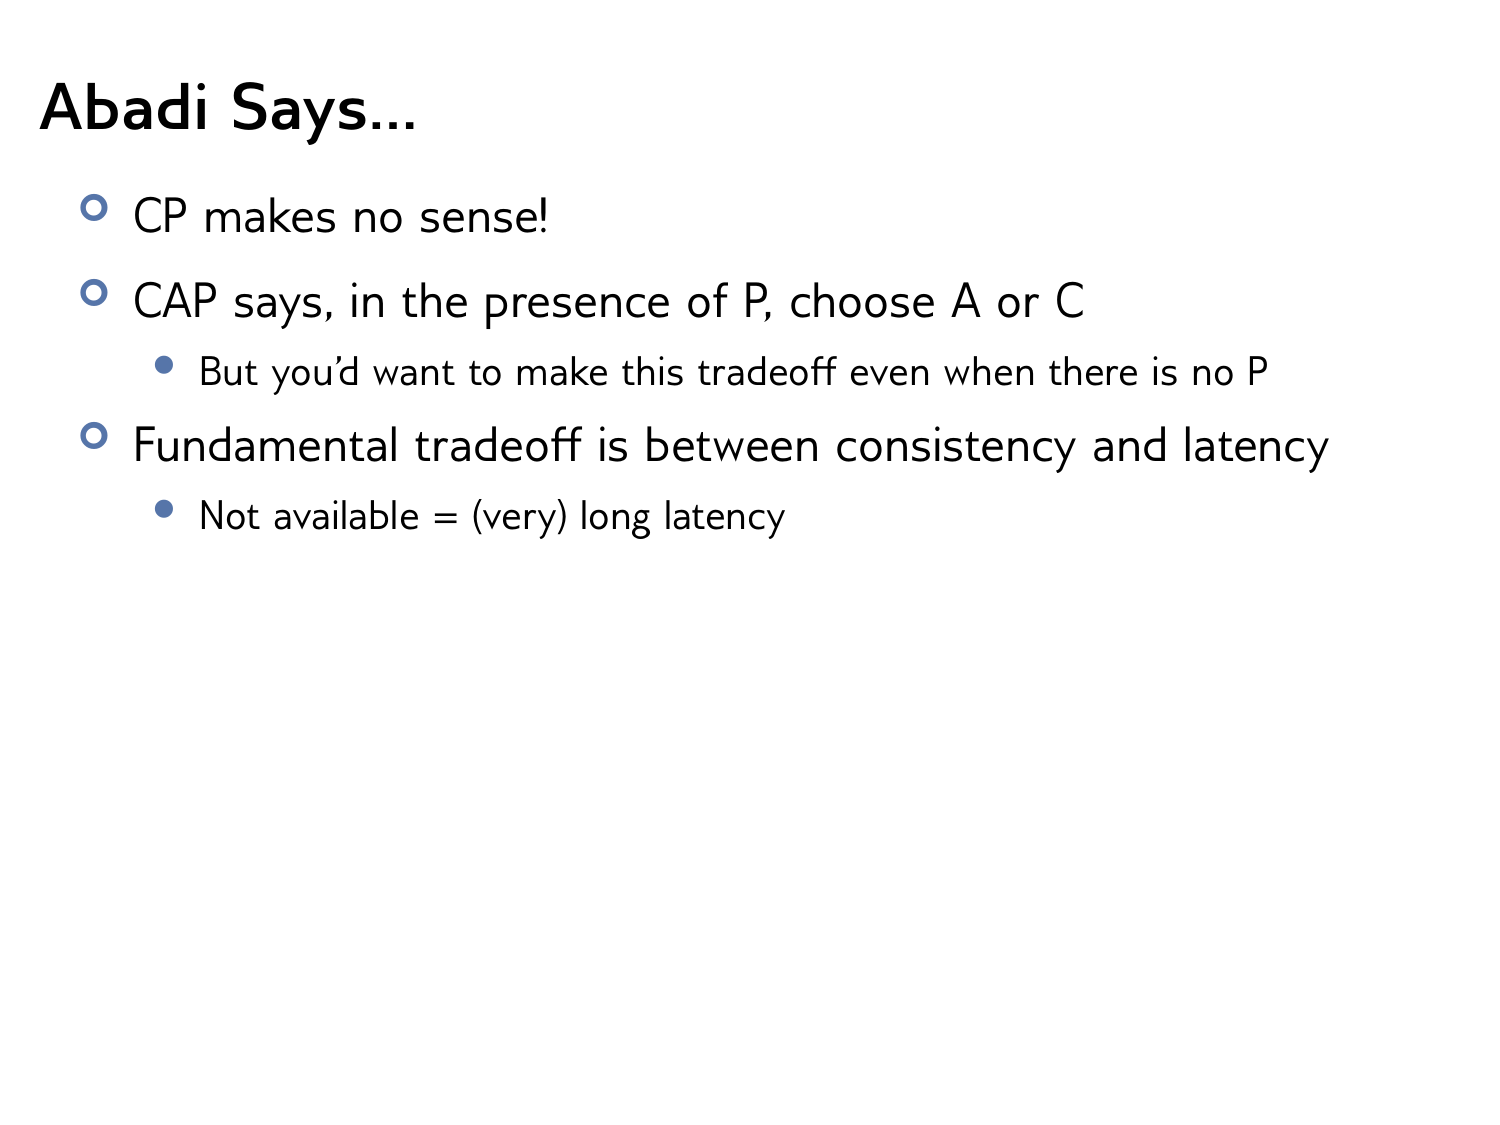

# Abadi Says…
CP makes no sense!
CAP says, in the presence of P, choose A or C
But you’d want to make this tradeoff even when there is no P
Fundamental tradeoff is between consistency and latency
Not available = (very) long latency